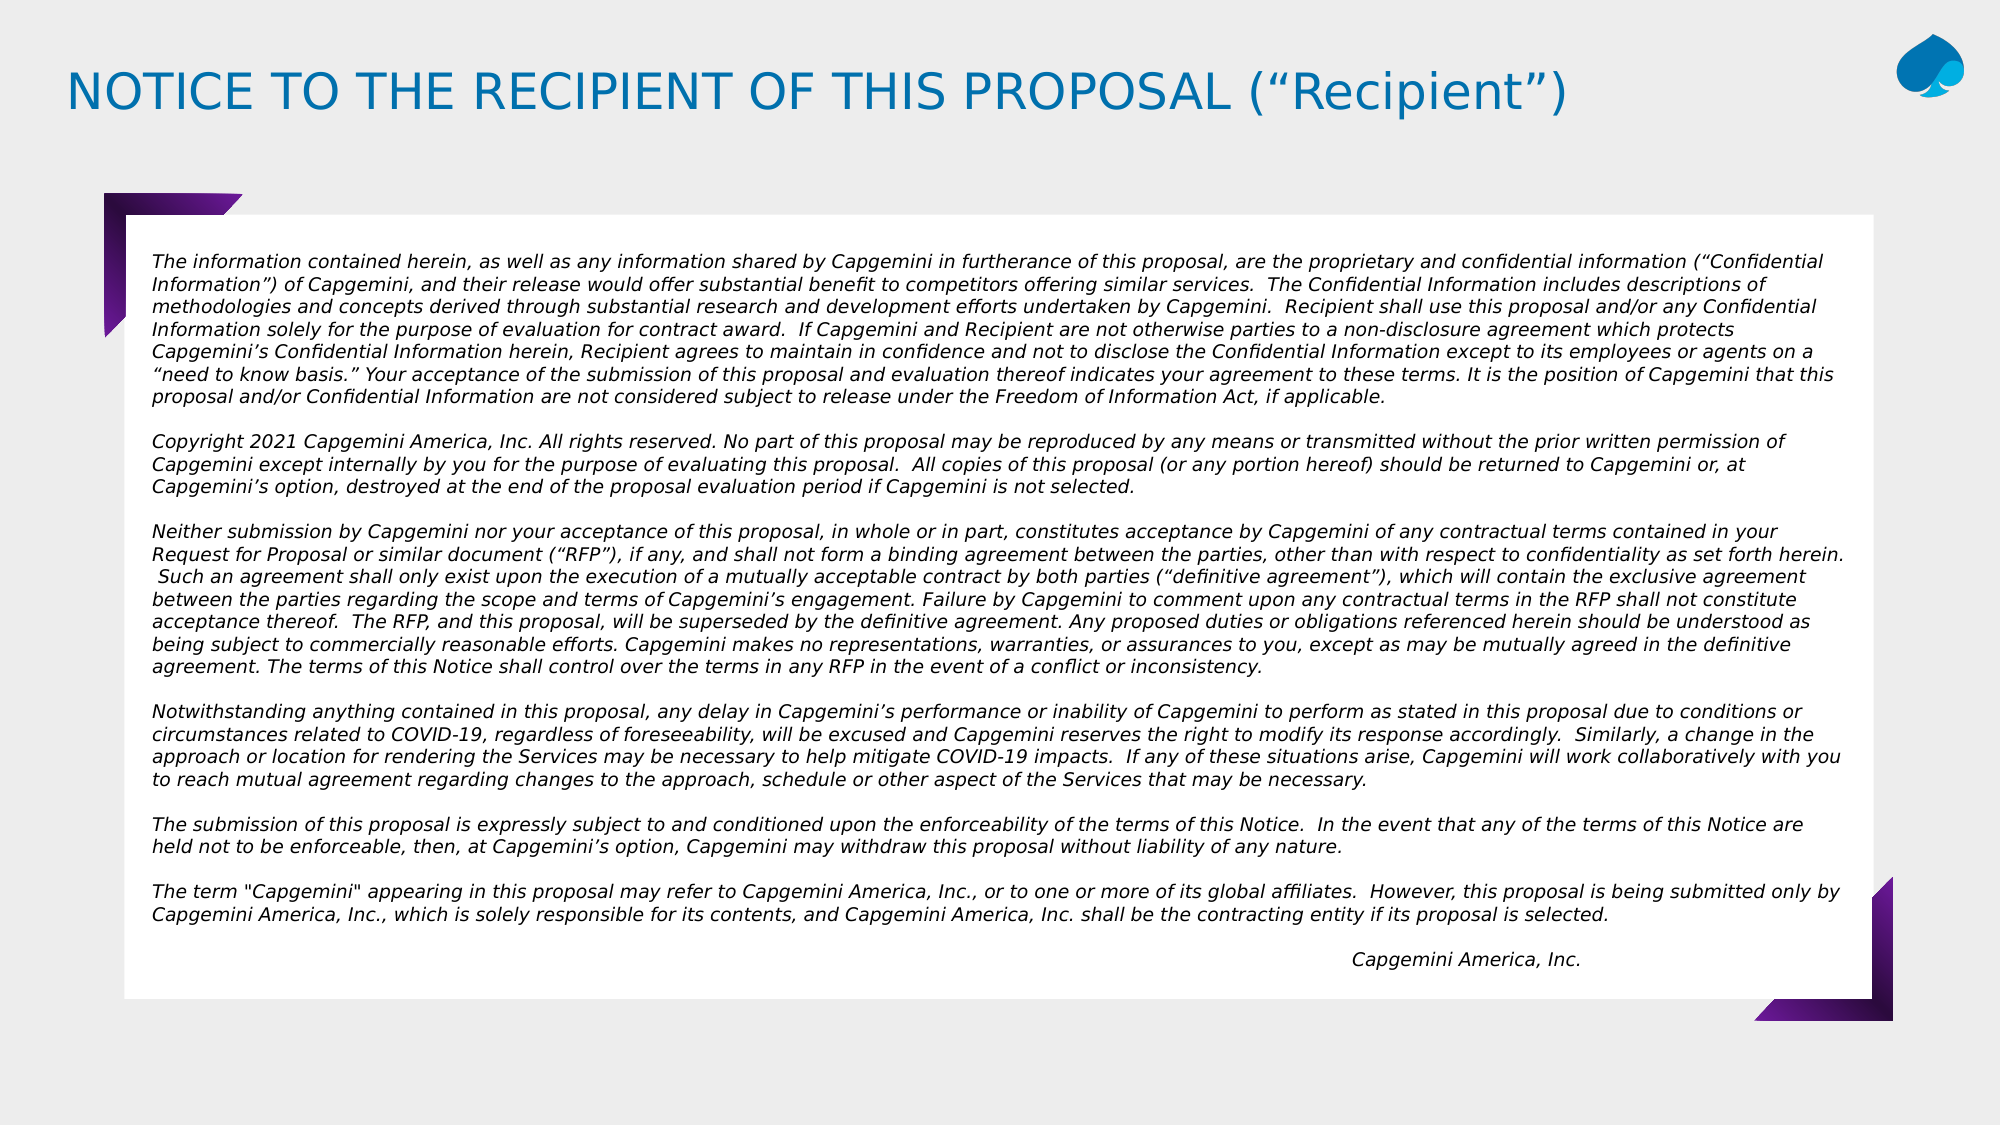

# NOTICE TO THE RECIPIENT OF THIS PROPOSAL (“Recipient”)

The information contained herein, as well as any information shared by Capgemini in furtherance of this proposal, are the proprietary and confidential information (“Confidential Information”) of Capgemini, and their release would offer substantial benefit to competitors offering similar services.  The Confidential Information includes descriptions of methodologies and concepts derived through substantial research and development efforts undertaken by Capgemini.  Recipient shall use this proposal and/or any Confidential Information solely for the purpose of evaluation for contract award.  If Capgemini and Recipient are not otherwise parties to a non-disclosure agreement which protects Capgemini’s Confidential Information herein, Recipient agrees to maintain in confidence and not to disclose the Confidential Information except to its employees or agents on a “need to know basis.” Your acceptance of the submission of this proposal and evaluation thereof indicates your agreement to these terms. It is the position of Capgemini that this proposal and/or Confidential Information are not considered subject to release under the Freedom of Information Act, if applicable.

Copyright 2021 Capgemini America, Inc. All rights reserved. No part of this proposal may be reproduced by any means or transmitted without the prior written permission of Capgemini except internally by you for the purpose of evaluating this proposal.  All copies of this proposal (or any portion hereof) should be returned to Capgemini or, at Capgemini’s option, destroyed at the end of the proposal evaluation period if Capgemini is not selected.

Neither submission by Capgemini nor your acceptance of this proposal, in whole or in part, constitutes acceptance by Capgemini of any contractual terms contained in your Request for Proposal or similar document (“RFP”), if any, and shall not form a binding agreement between the parties, other than with respect to confidentiality as set forth herein.  Such an agreement shall only exist upon the execution of a mutually acceptable contract by both parties (“definitive agreement”), which will contain the exclusive agreement between the parties regarding the scope and terms of Capgemini’s engagement. Failure by Capgemini to comment upon any contractual terms in the RFP shall not constitute acceptance thereof.  The RFP, and this proposal, will be superseded by the definitive agreement. Any proposed duties or obligations referenced herein should be understood as being subject to commercially reasonable efforts. Capgemini makes no representations, warranties, or assurances to you, except as may be mutually agreed in the definitive agreement. The terms of this Notice shall control over the terms in any RFP in the event of a conflict or inconsistency.

Notwithstanding anything contained in this proposal, any delay in Capgemini’s performance or inability of Capgemini to perform as stated in this proposal due to conditions or circumstances related to COVID-19, regardless of foreseeability, will be excused and Capgemini reserves the right to modify its response accordingly.  Similarly, a change in the approach or location for rendering the Services may be necessary to help mitigate COVID-19 impacts.  If any of these situations arise, Capgemini will work collaboratively with you to reach mutual agreement regarding changes to the approach, schedule or other aspect of the Services that may be necessary.

The submission of this proposal is expressly subject to and conditioned upon the enforceability of the terms of this Notice.  In the event that any of the terms of this Notice are held not to be enforceable, then, at Capgemini’s option, Capgemini may withdraw this proposal without liability of any nature.

The term "Capgemini" appearing in this proposal may refer to Capgemini America, Inc., or to one or more of its global affiliates.  However, this proposal is being submitted only by Capgemini America, Inc., which is solely responsible for its contents, and Capgemini America, Inc. shall be the contracting entity if its proposal is selected.

								Capgemini America, Inc.